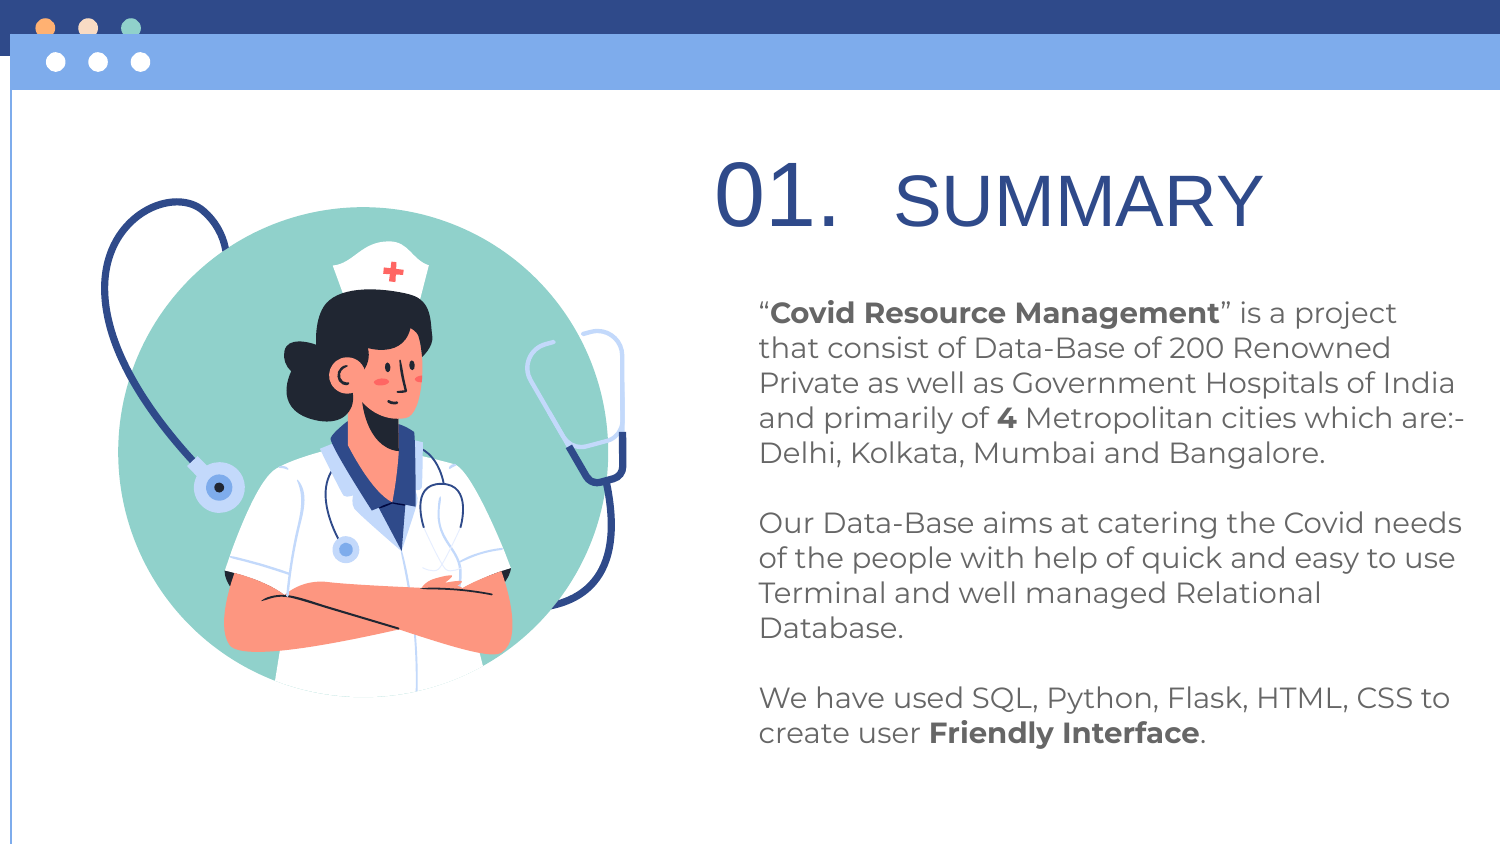

# 01.  SUMMARY

“Covid Resource Management” is a project  that consist of Data-Base of 200 Renowned Private as well as Government Hospitals of India and primarily of 4 Metropolitan cities which are:-
Delhi, Kolkata, Mumbai and Bangalore.

Our Data-Base aims at catering the Covid needs of the people with help of quick and easy to use Terminal and well managed Relational Database.

We have used SQL, Python, Flask, HTML, CSS to
create user Friendly Interface.